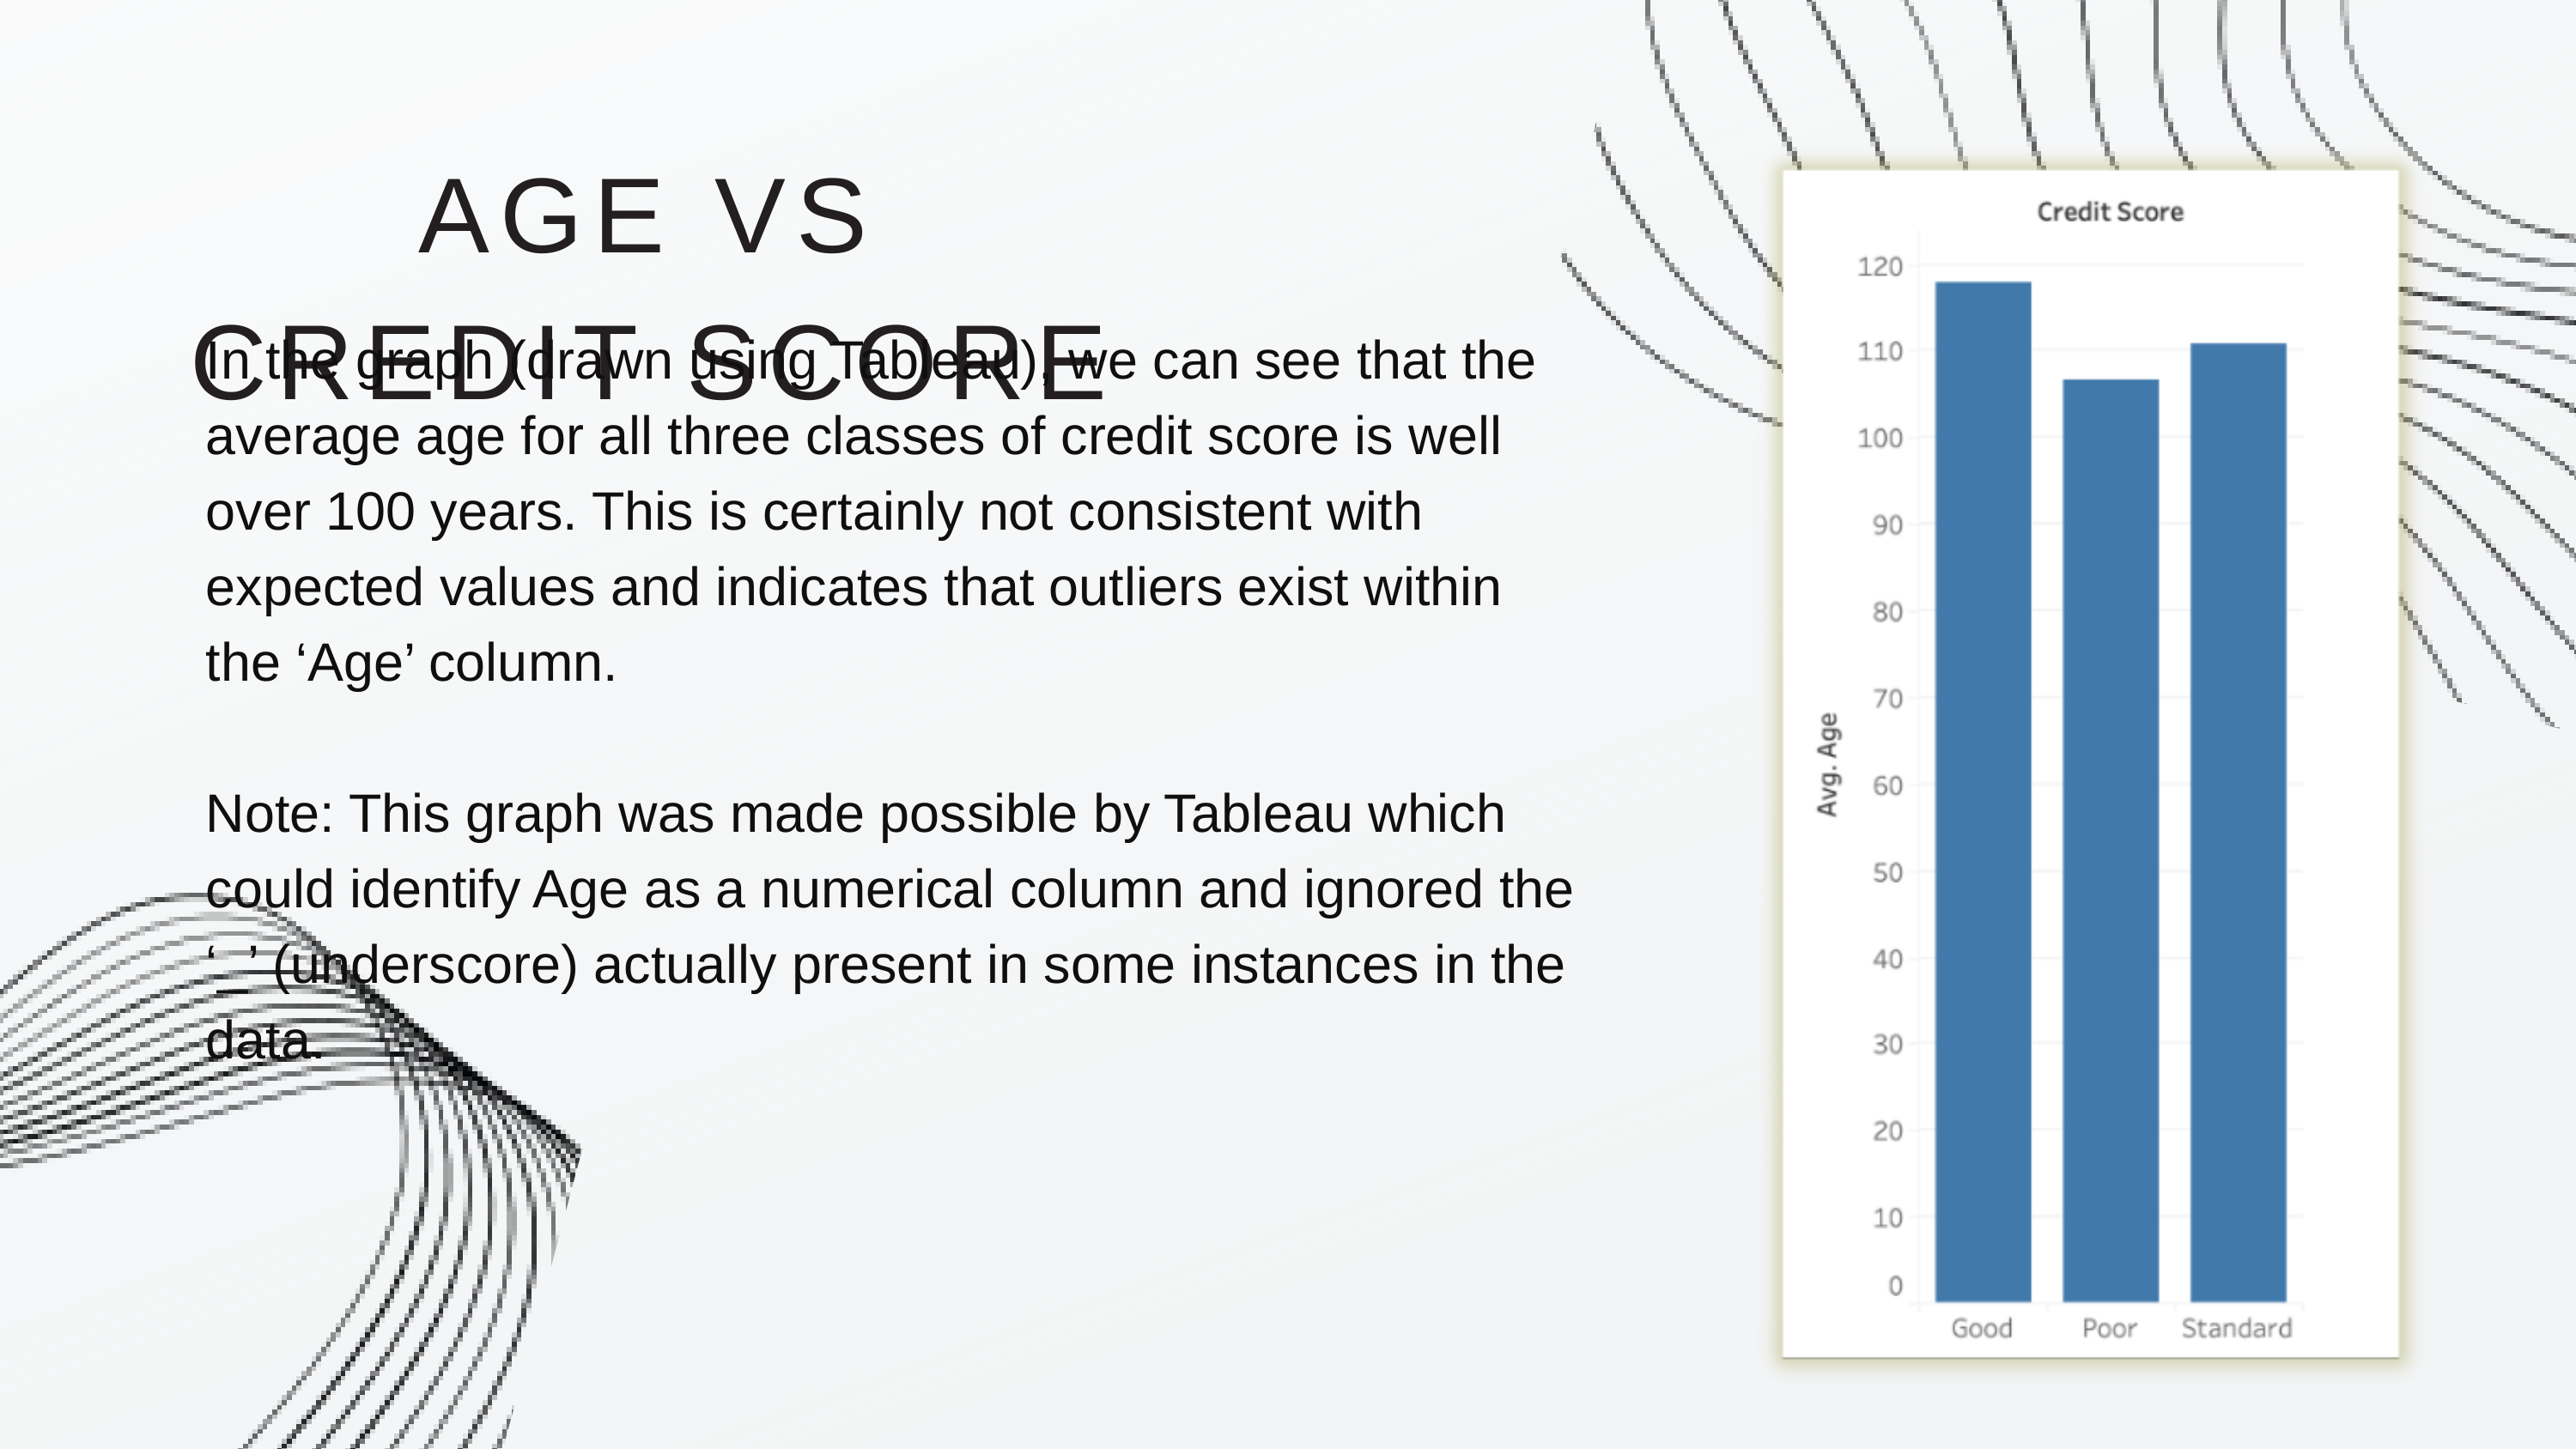

AGE VS CREDIT SCORE
In the graph (drawn using Tableau), we can see that the average age for all three classes of credit score is well over 100 years. This is certainly not consistent with expected values and indicates that outliers exist within the ‘Age’ column.

Note: This graph was made possible by Tableau which could identify Age as a numerical column and ignored the ‘_’ (underscore) actually present in some instances in the data.